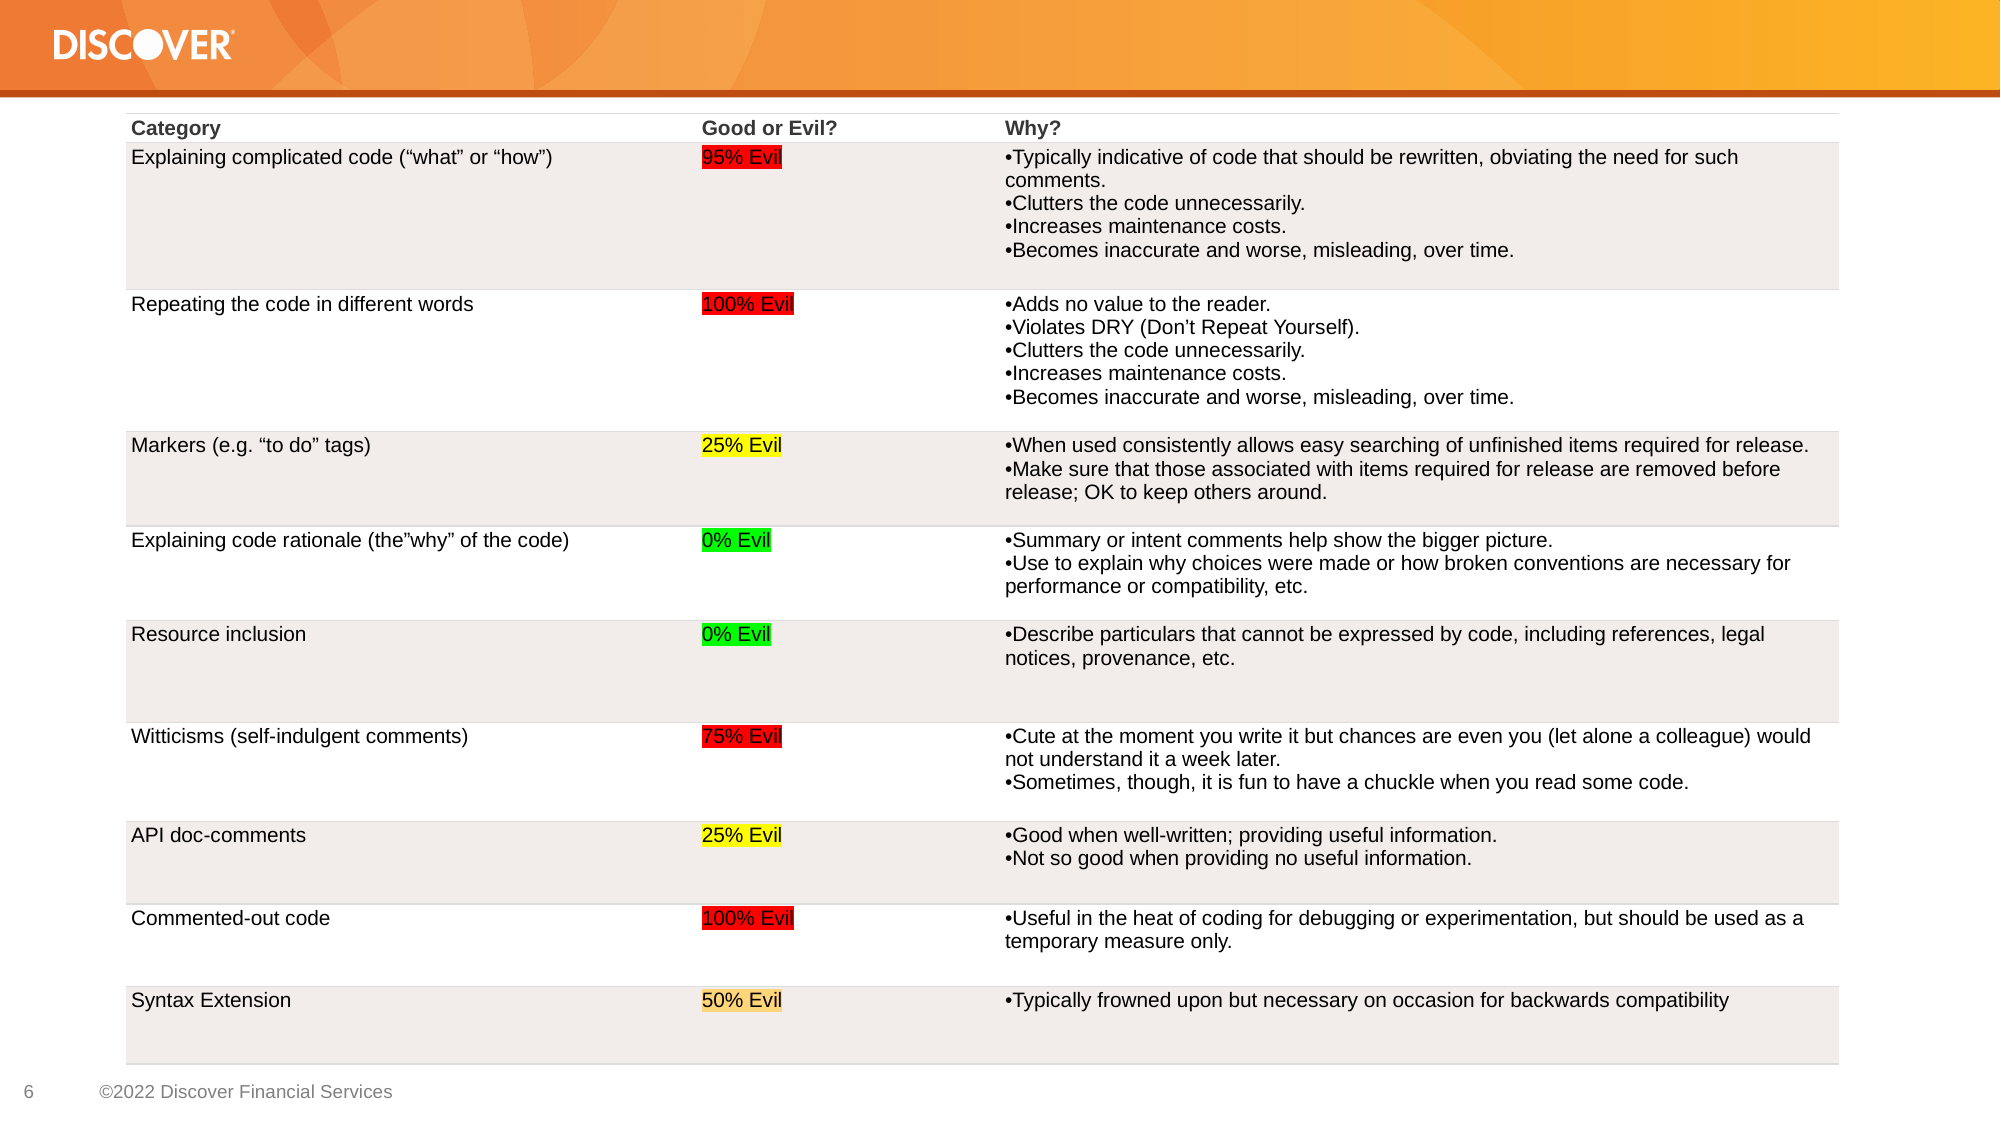

| Category | Good or Evil? | Why? |
| --- | --- | --- |
| Explaining complicated code (“what” or “how”) | 95% Evil | Typically indicative of code that should be rewritten, obviating the need for such comments. Clutters the code unnecessarily. Increases maintenance costs. Becomes inaccurate and worse, misleading, over time. |
| Repeating the code in different words | 100% Evil | Adds no value to the reader. Violates DRY (Don’t Repeat Yourself). Clutters the code unnecessarily. Increases maintenance costs. Becomes inaccurate and worse, misleading, over time. |
| Markers (e.g. “to do” tags) | 25% Evil | When used consistently allows easy searching of unfinished items required for release. Make sure that those associated with items required for release are removed before release; OK to keep others around. |
| Explaining code rationale (the”why” of the code) | 0% Evil | Summary or intent comments help show the bigger picture. Use to explain why choices were made or how broken conventions are necessary for performance or compatibility, etc. |
| Resource inclusion | 0% Evil | Describe particulars that cannot be expressed by code, including references, legal notices, provenance, etc. |
| Witticisms (self-indulgent comments) | 75% Evil | Cute at the moment you write it but chances are even you (let alone a colleague) would not understand it a week later. Sometimes, though, it is fun to have a chuckle when you read some code. |
| API doc-comments | 25% Evil | Good when well-written; providing useful information. Not so good when providing no useful information. |
| Commented-out code | 100% Evil | Useful in the heat of coding for debugging or experimentation, but should be used as a temporary measure only. |
| Syntax Extension | 50% Evil | Typically frowned upon but necessary on occasion for backwards compatibility |